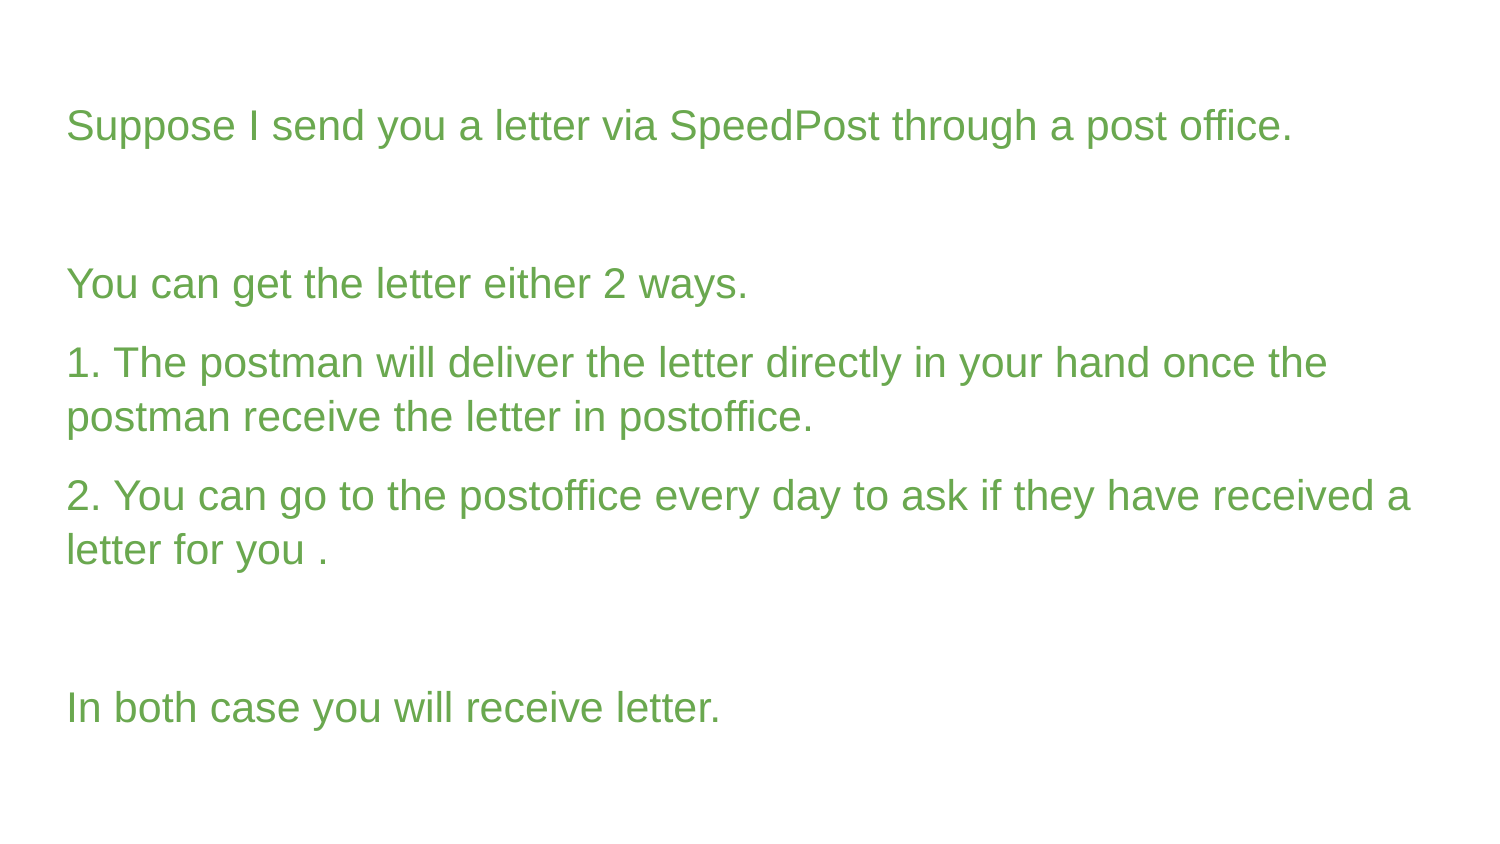

Suppose I send you a letter via SpeedPost through a post office.

You can get the letter either 2 ways.
1. The postman will deliver the letter directly in your hand once the postman receive the letter in postoffice.
2. You can go to the postoffice every day to ask if they have received a letter for you .

In both case you will receive letter.